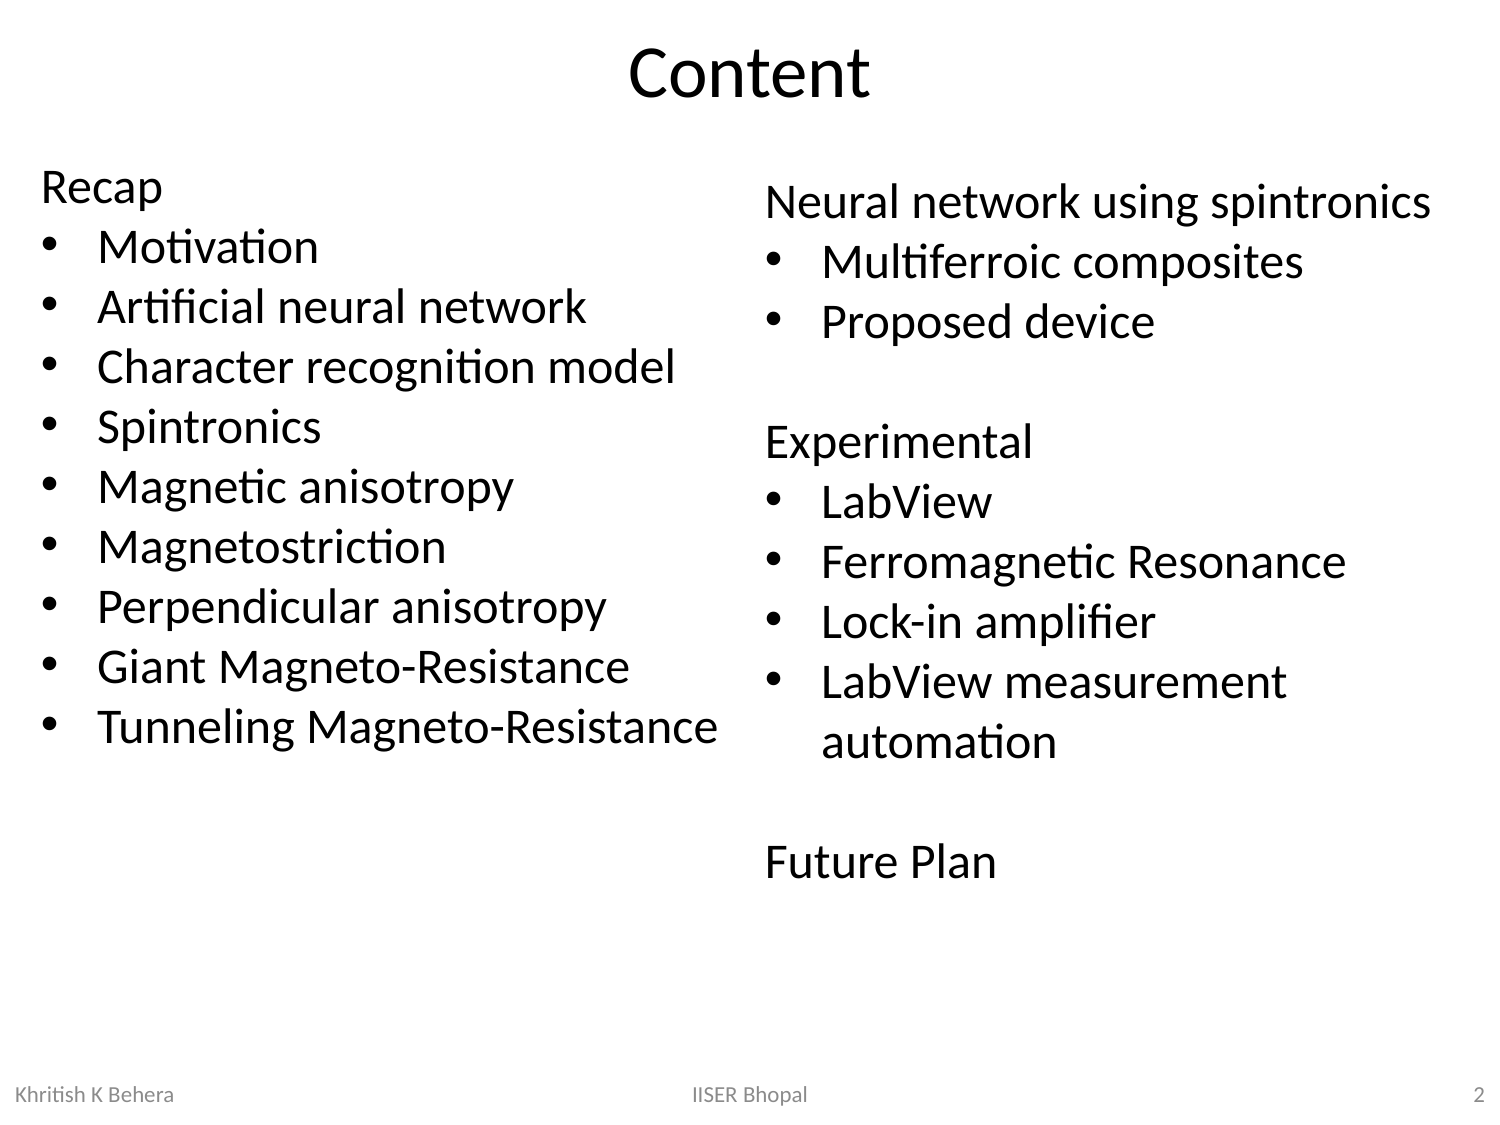

# Content
Recap
Motivation
Artificial neural network
Character recognition model
Spintronics
Magnetic anisotropy
Magnetostriction
Perpendicular anisotropy
Giant Magneto-Resistance
Tunneling Magneto-Resistance

Neural network using spintronics
Multiferroic composites
Proposed device

Experimental
LabView
Ferromagnetic Resonance
Lock-in amplifier
LabView measurement automation

Future Plan
2
IISER Bhopal
Khritish K Behera